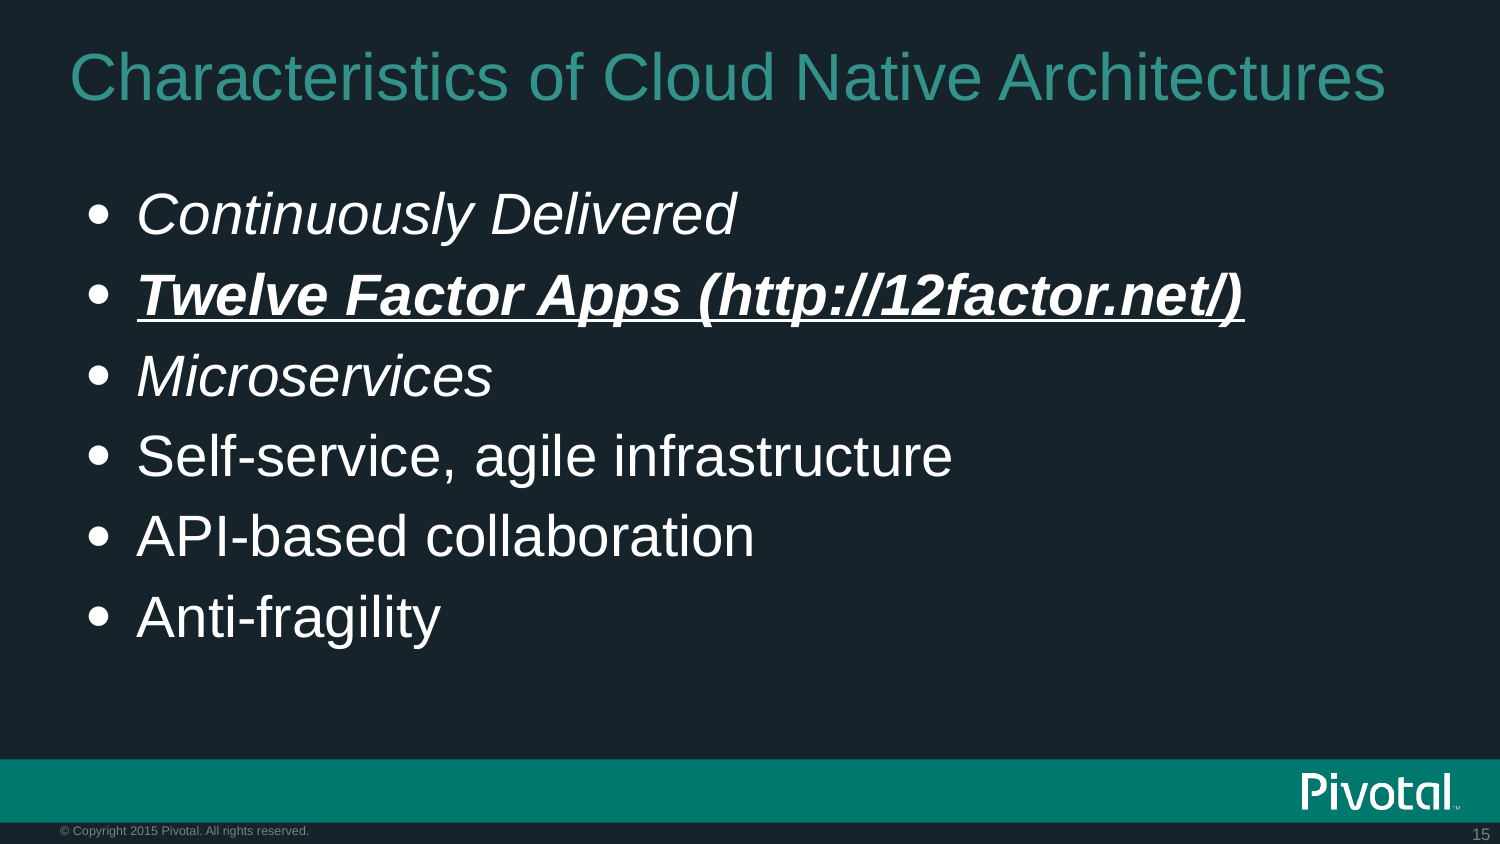

# Characteristics of Cloud Native Architectures
Continuously Delivered
Twelve Factor Apps (http://12factor.net/)
Microservices
Self-service, agile infrastructure
API-based collaboration
Anti-fragility